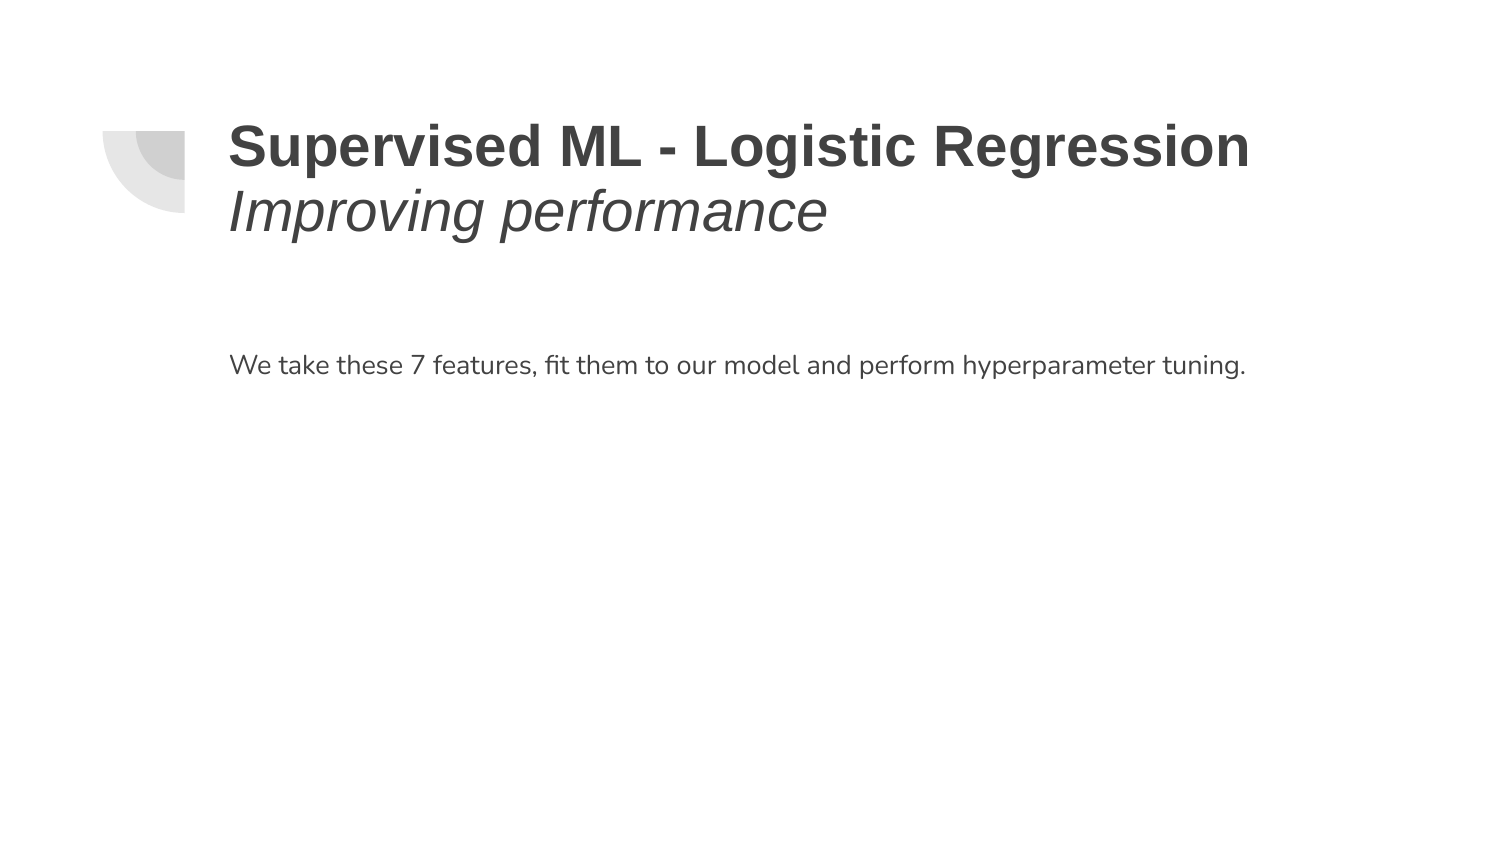

# Supervised ML - Logistic Regression
Improving performance
We take these 7 features, fit them to our model and perform hyperparameter tuning.